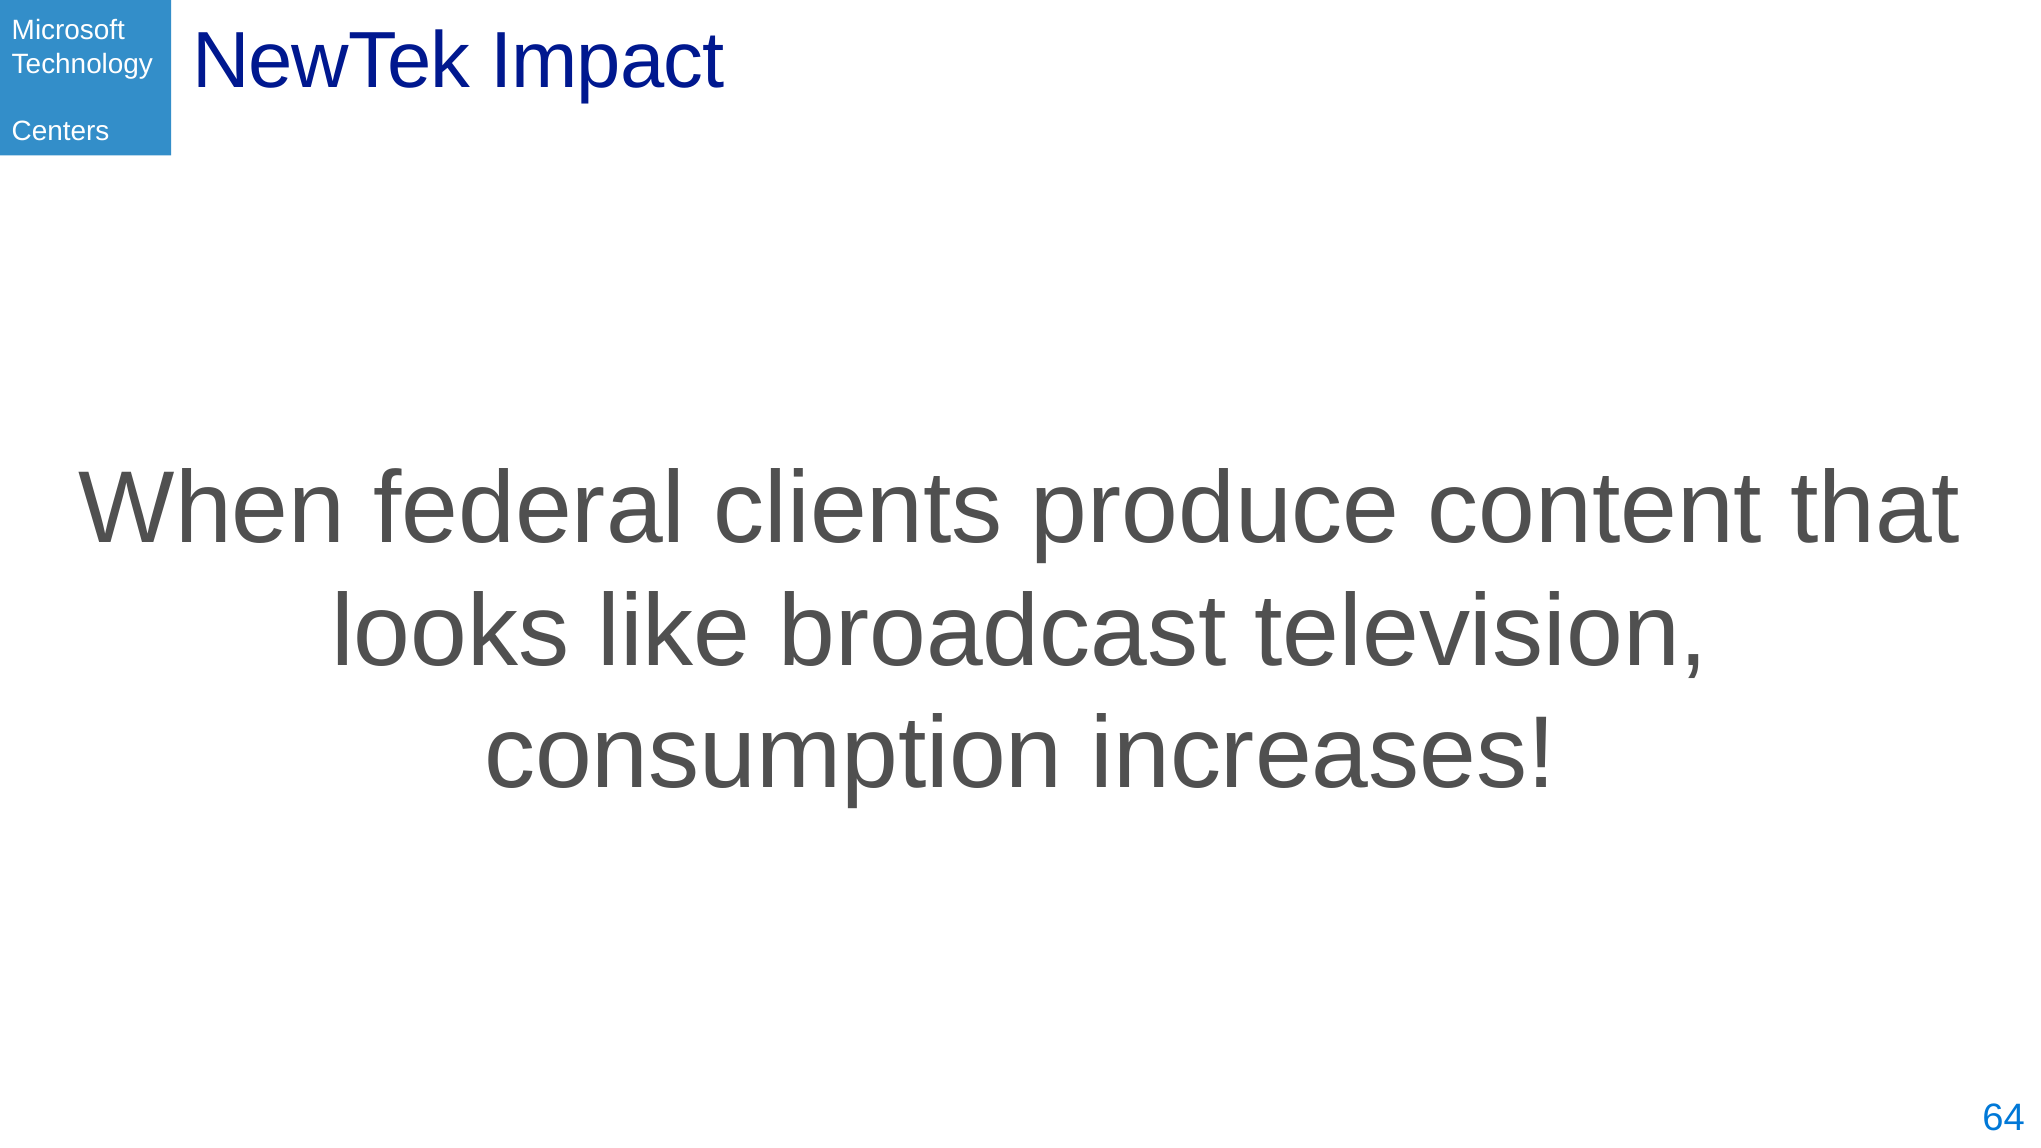

# NewTek Impact

When federal clients produce content that looks like broadcast television, consumption increases!
64